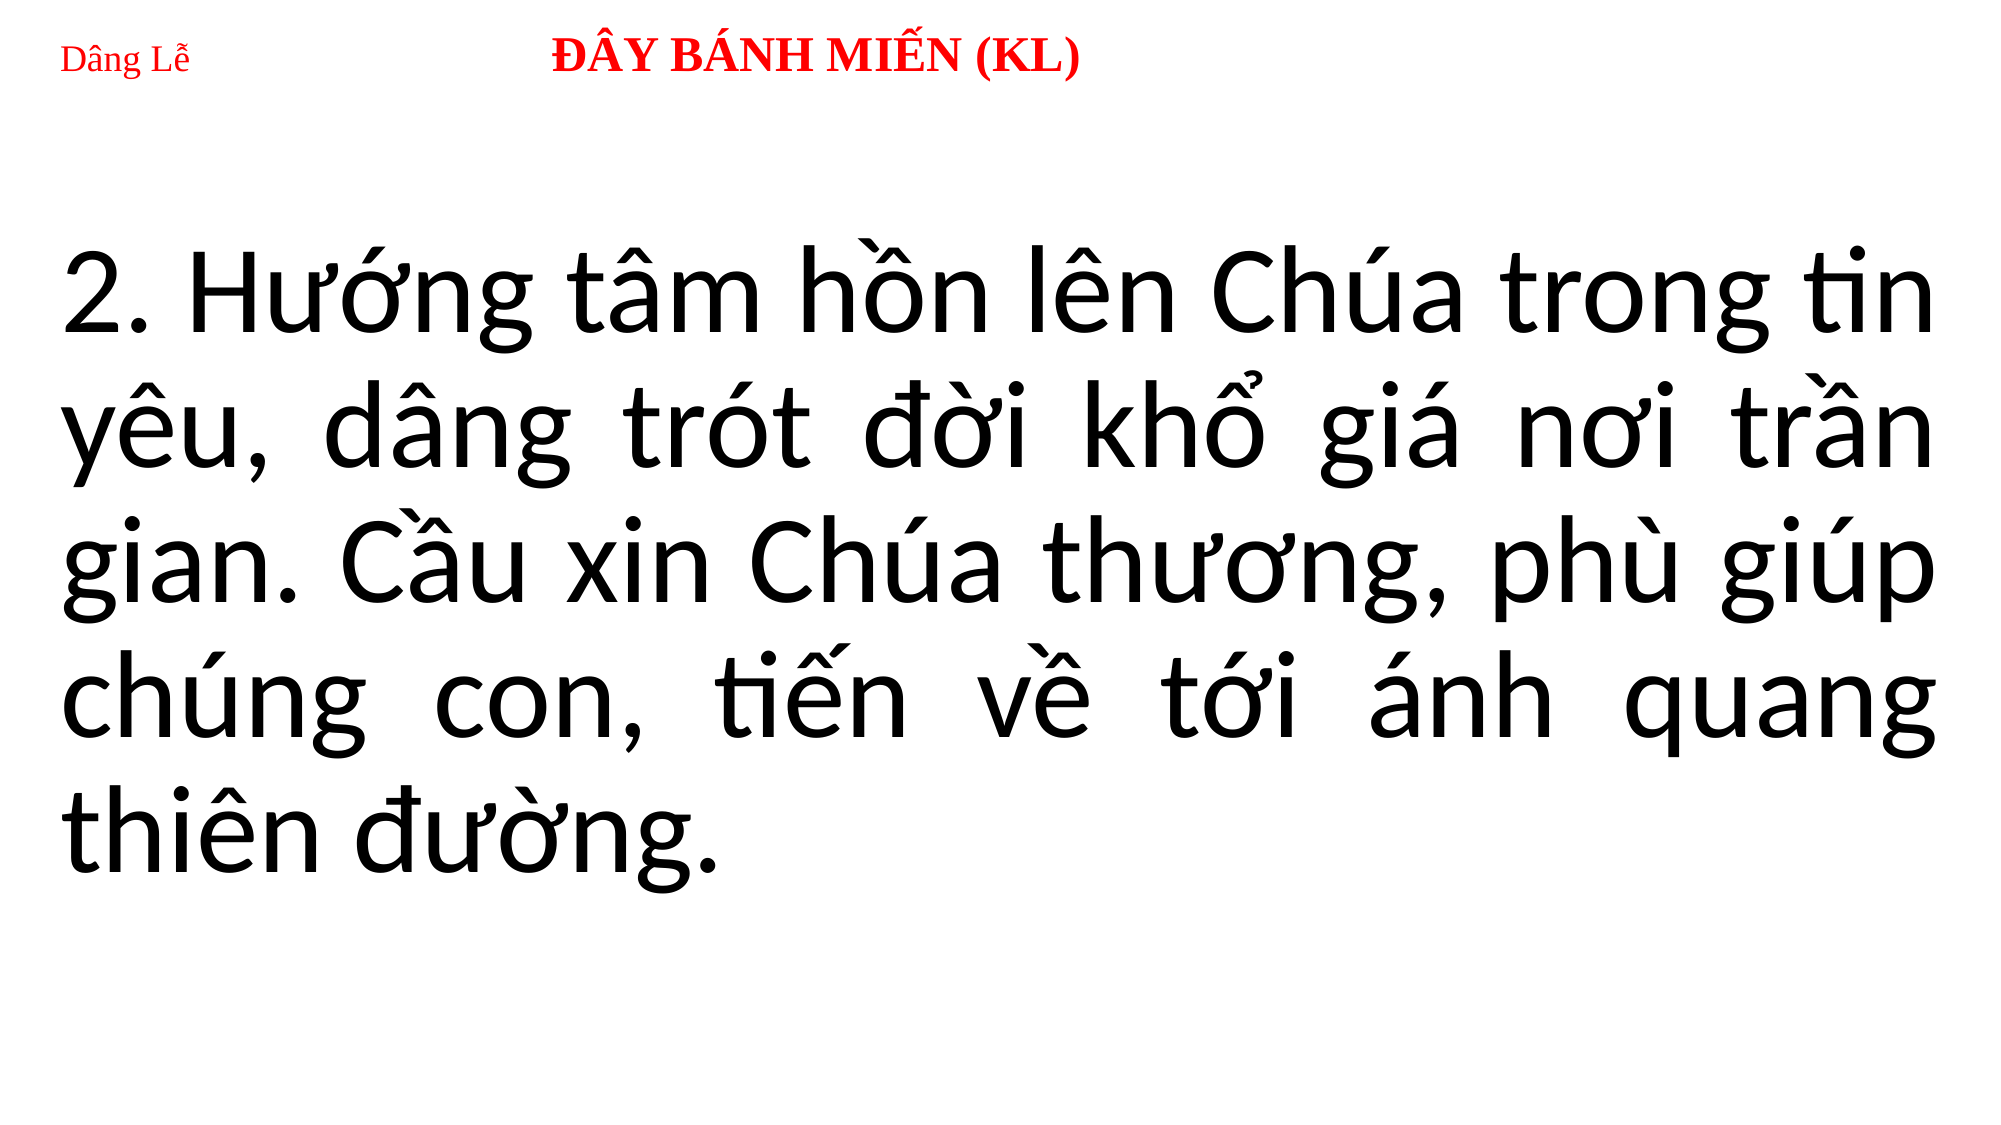

# Dâng Lễ                                      ĐÂY BÁNH MIẾN (KL)
2. Hướng tâm hồn lên Chúa trong tin yêu, dâng trót đời khổ giá nơi trần gian. Cầu xin Chúa thương, phù giúp chúng con, tiến về tới ánh quang thiên đường.